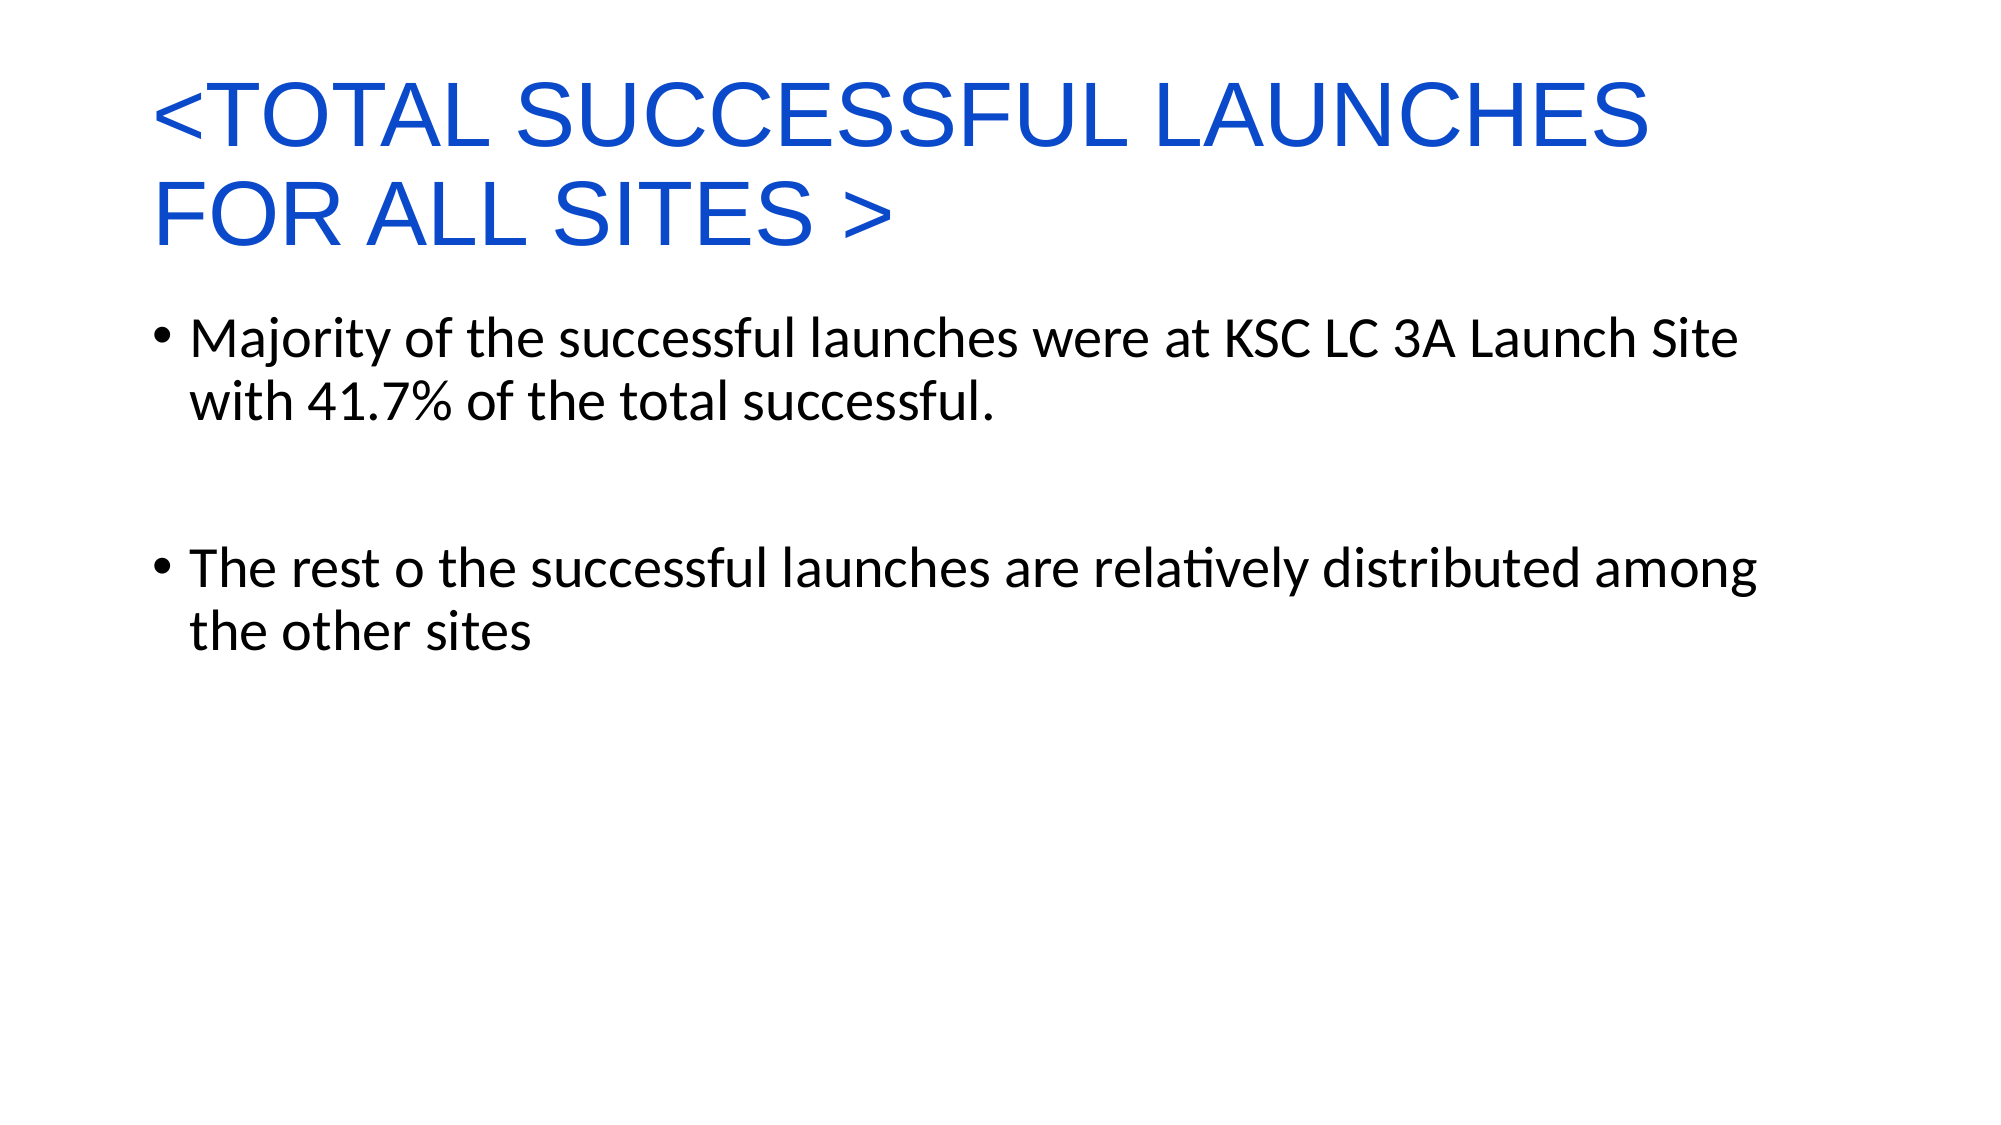

# <TOTAL SUCCESSFUL LAUNCHES FOR ALL SITES >
Majority of the successful launches were at KSC LC 3A Launch Site with 41.7% of the total successful.

The rest o the successful launches are relatively distributed among the other sites